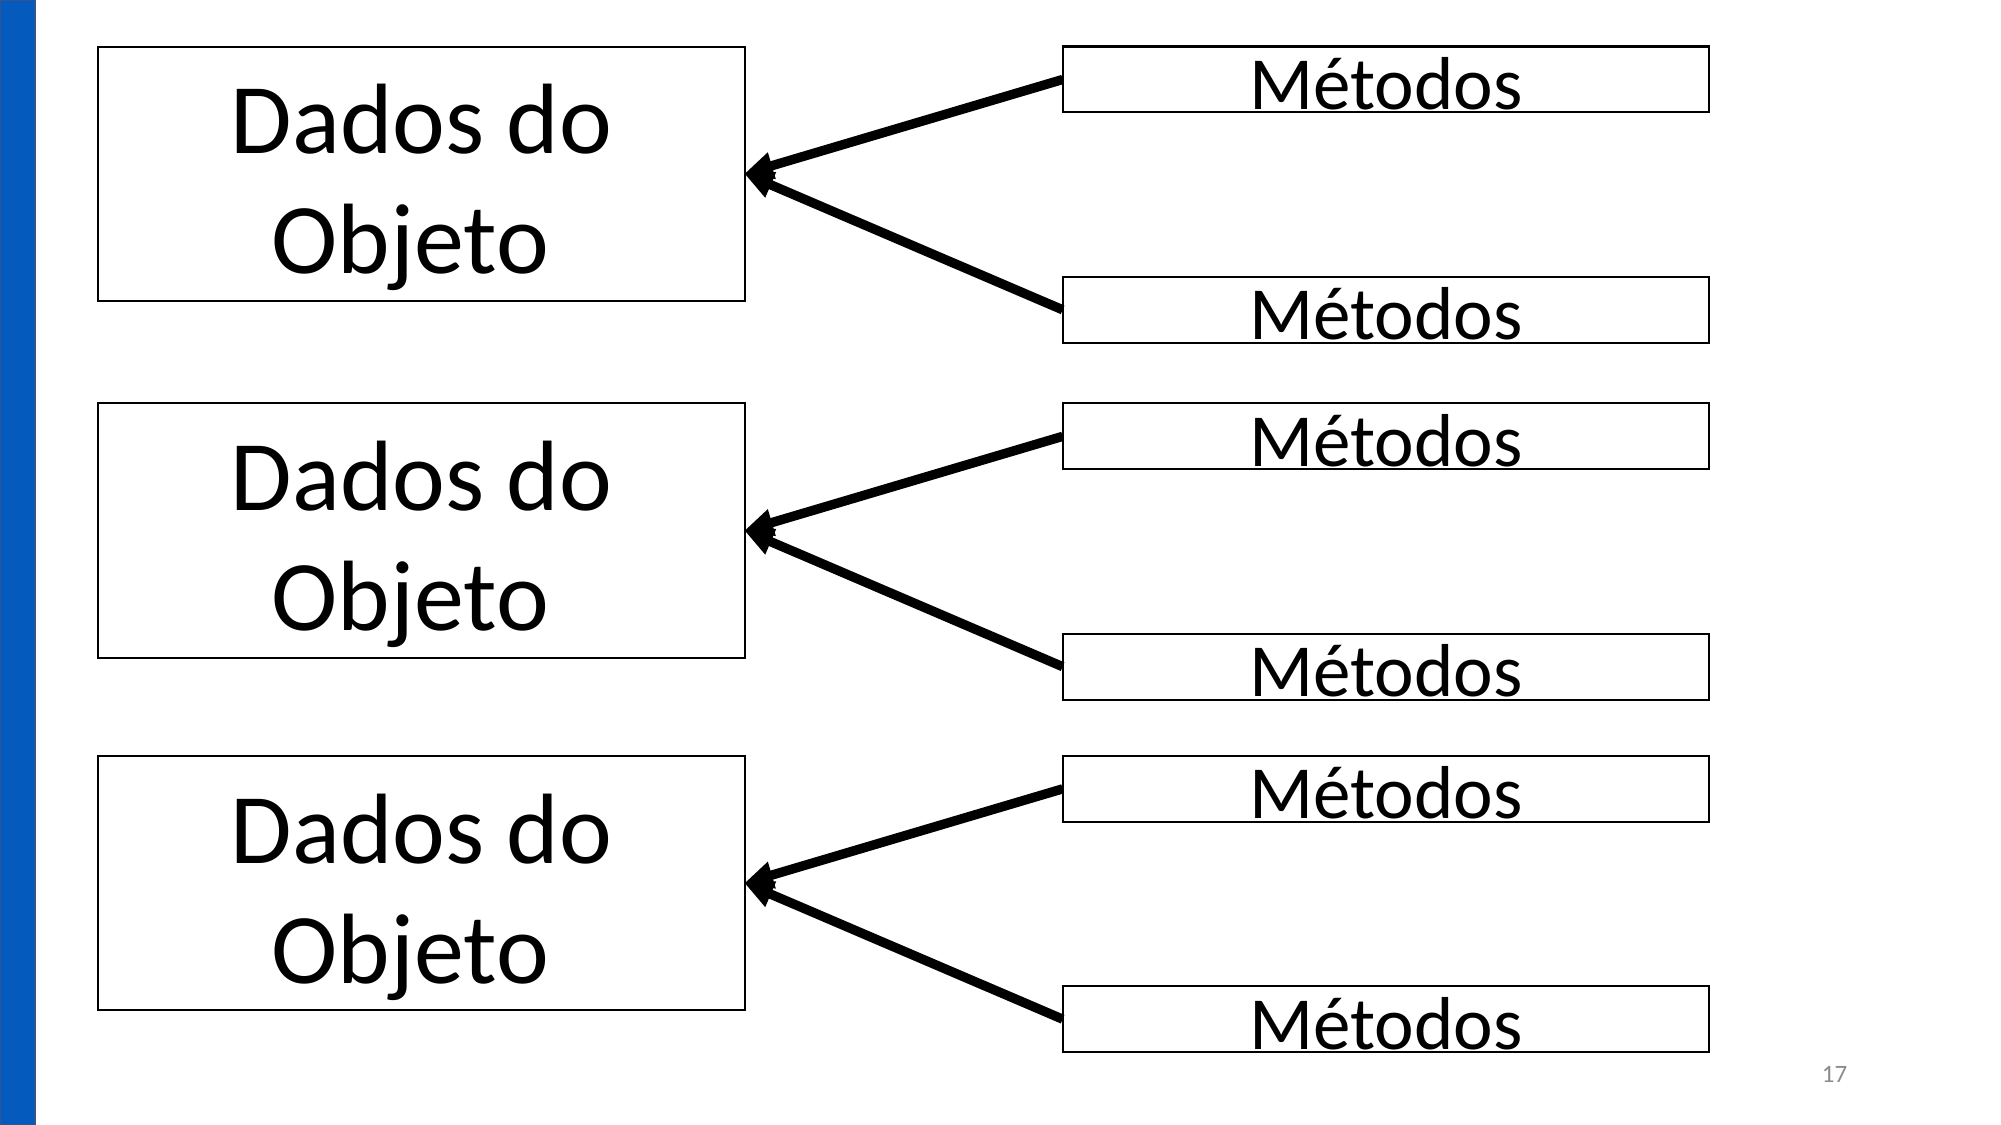

Dados do Objeto
Métodos
Métodos
Dados do Objeto
Métodos
Métodos
Dados do Objeto
Métodos
Métodos
17